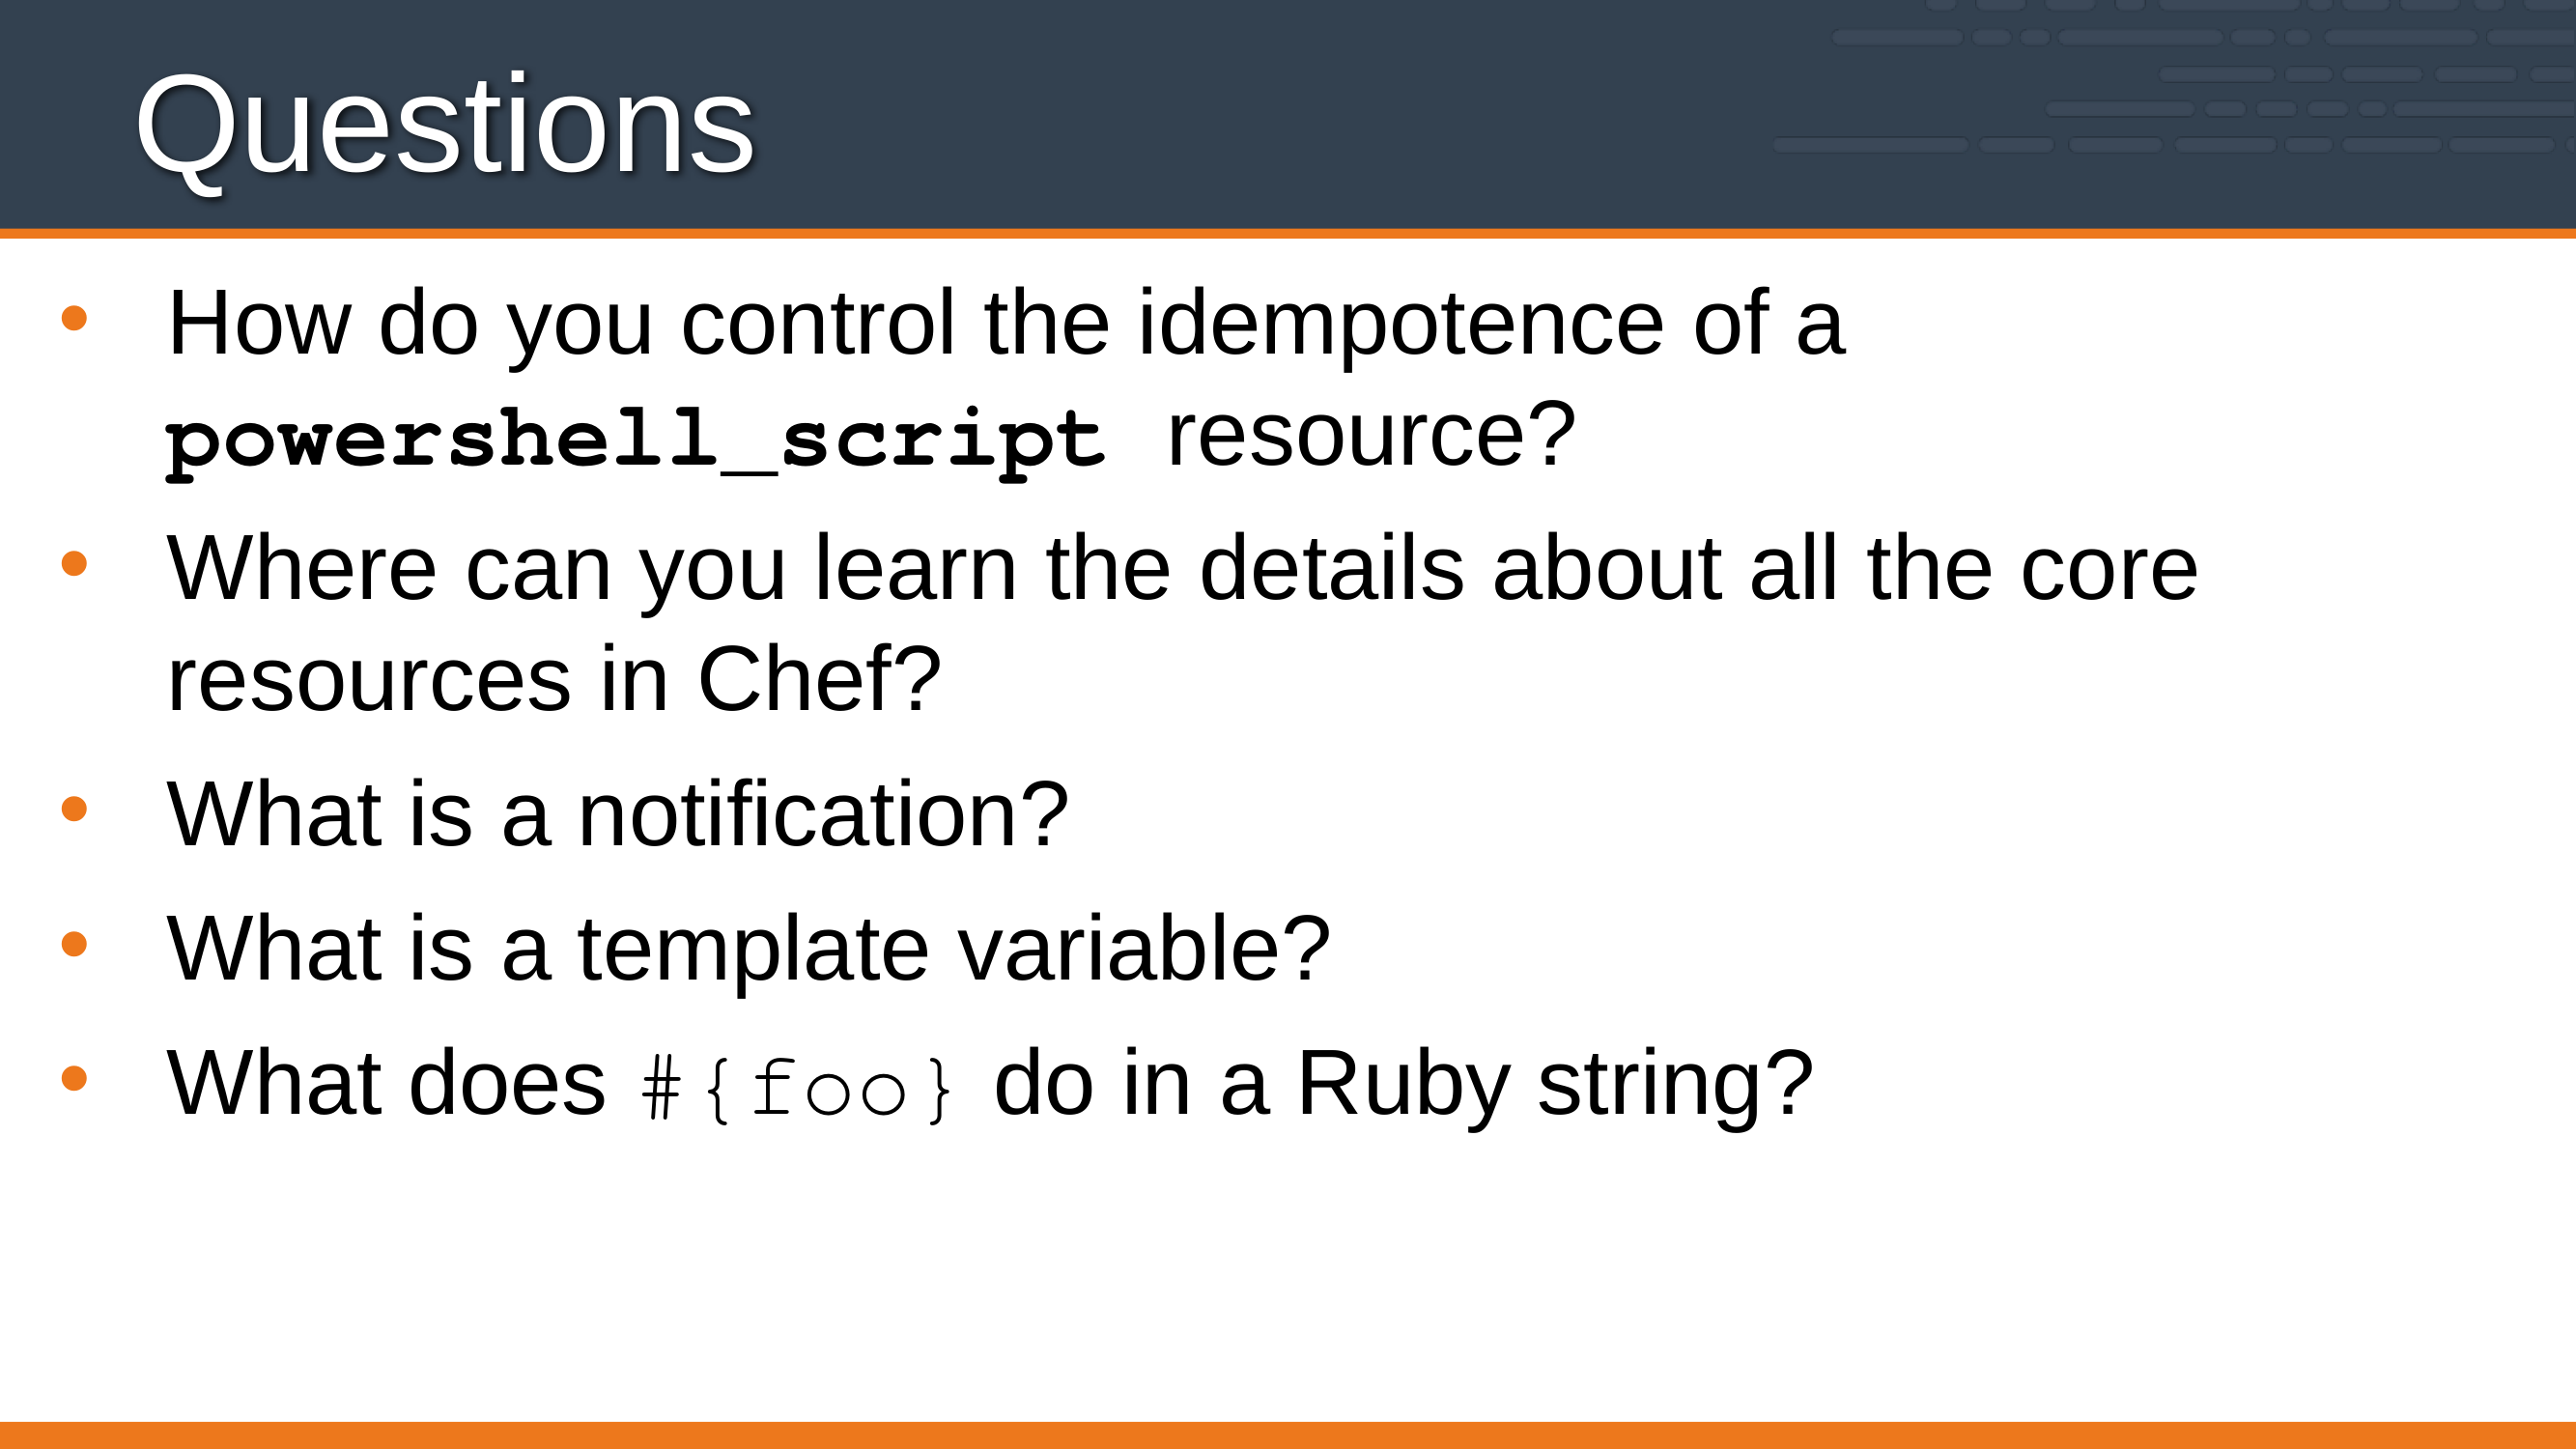

# Questions
How do you control the idempotence of a
powershell_script resource?
Where can you learn the details about all the core resources in Chef?
What is a notification?
What is a template variable?
What does #{foo} do in a Ruby string?